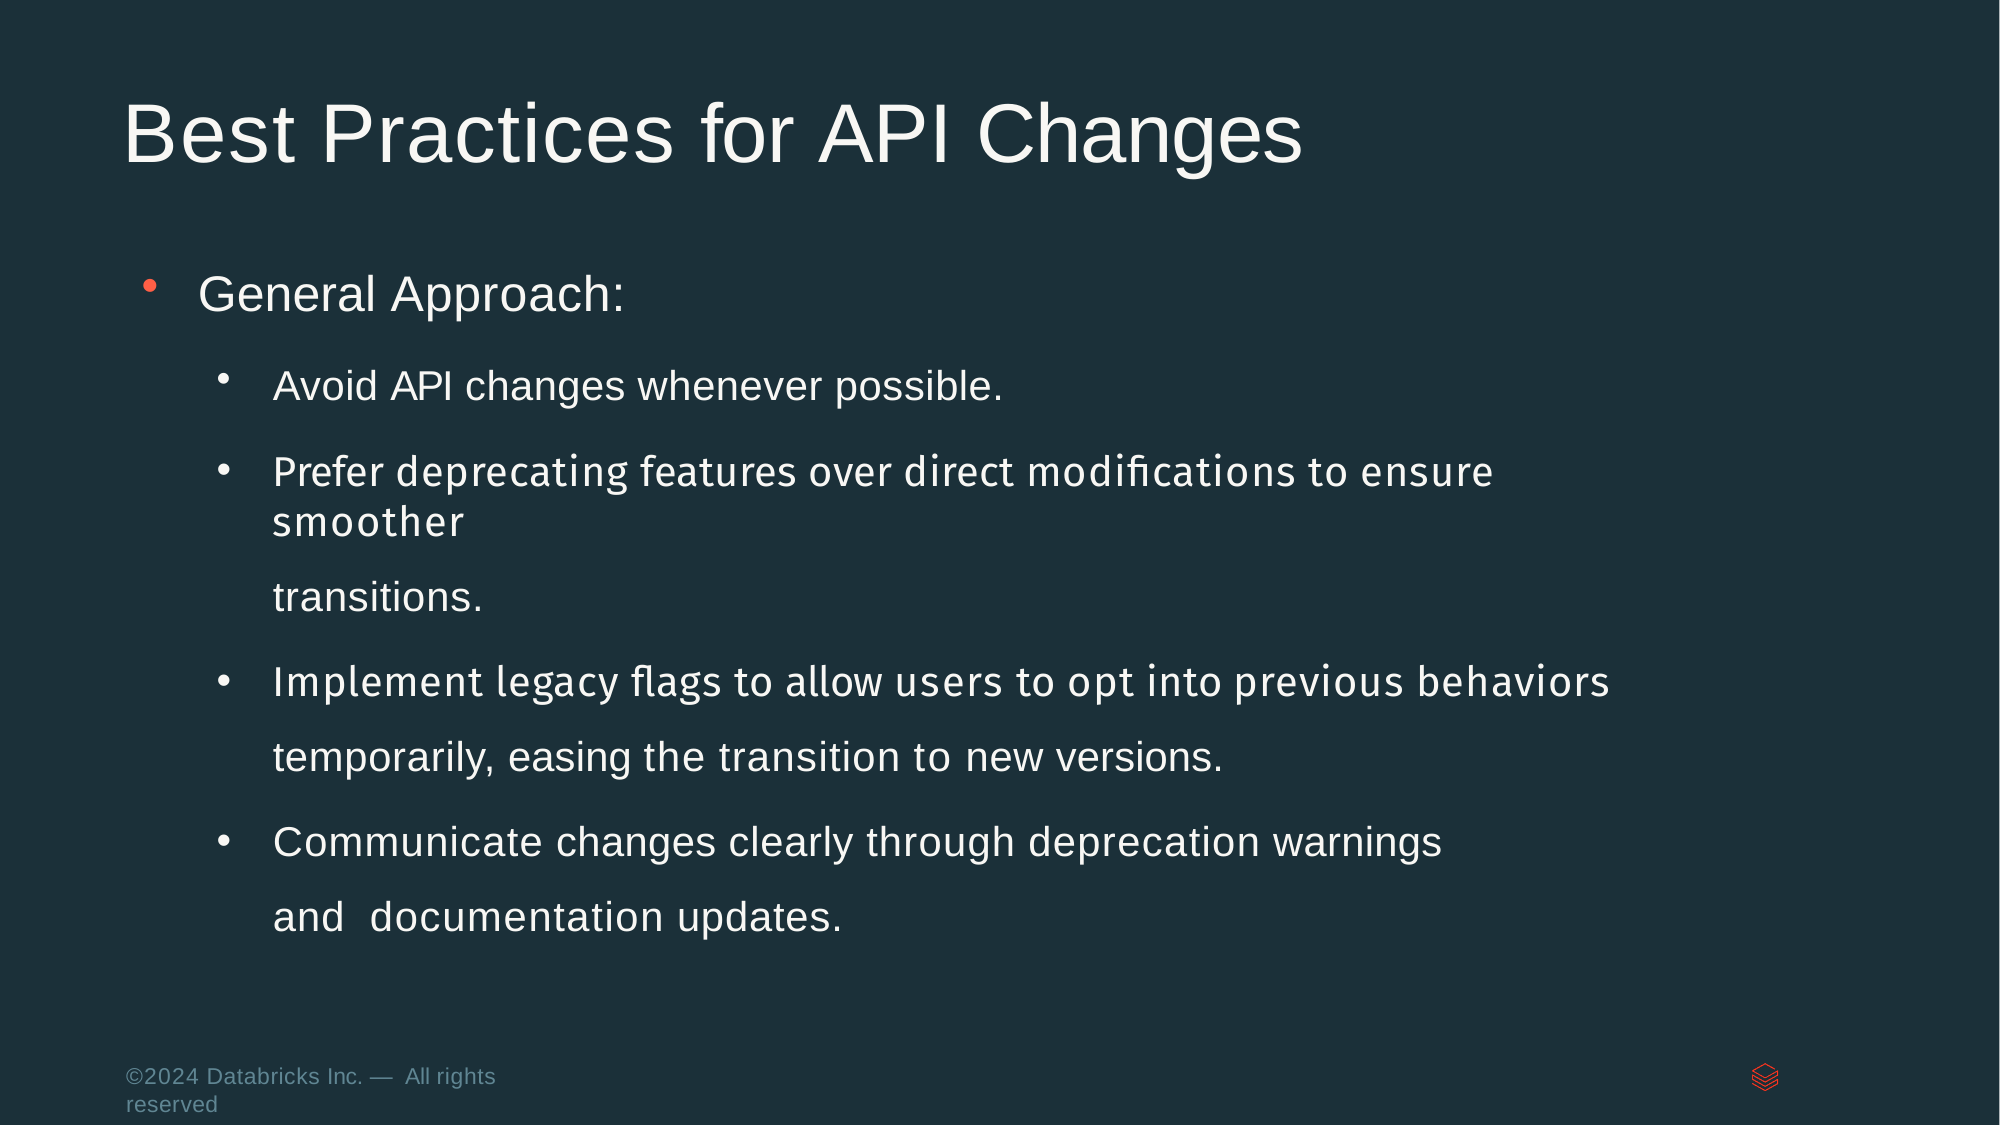

# Best Practices for API Changes
General Approach:
Avoid API changes whenever possible.
Prefer deprecating features over direct modiﬁcations to ensure smoother
transitions.
Implement legacy ﬂags to allow users to opt into previous behaviors
temporarily, easing the transition to new versions.
Communicate changes clearly through deprecation warnings and  documentation updates.
©2024 Databricks Inc. — All rights reserved